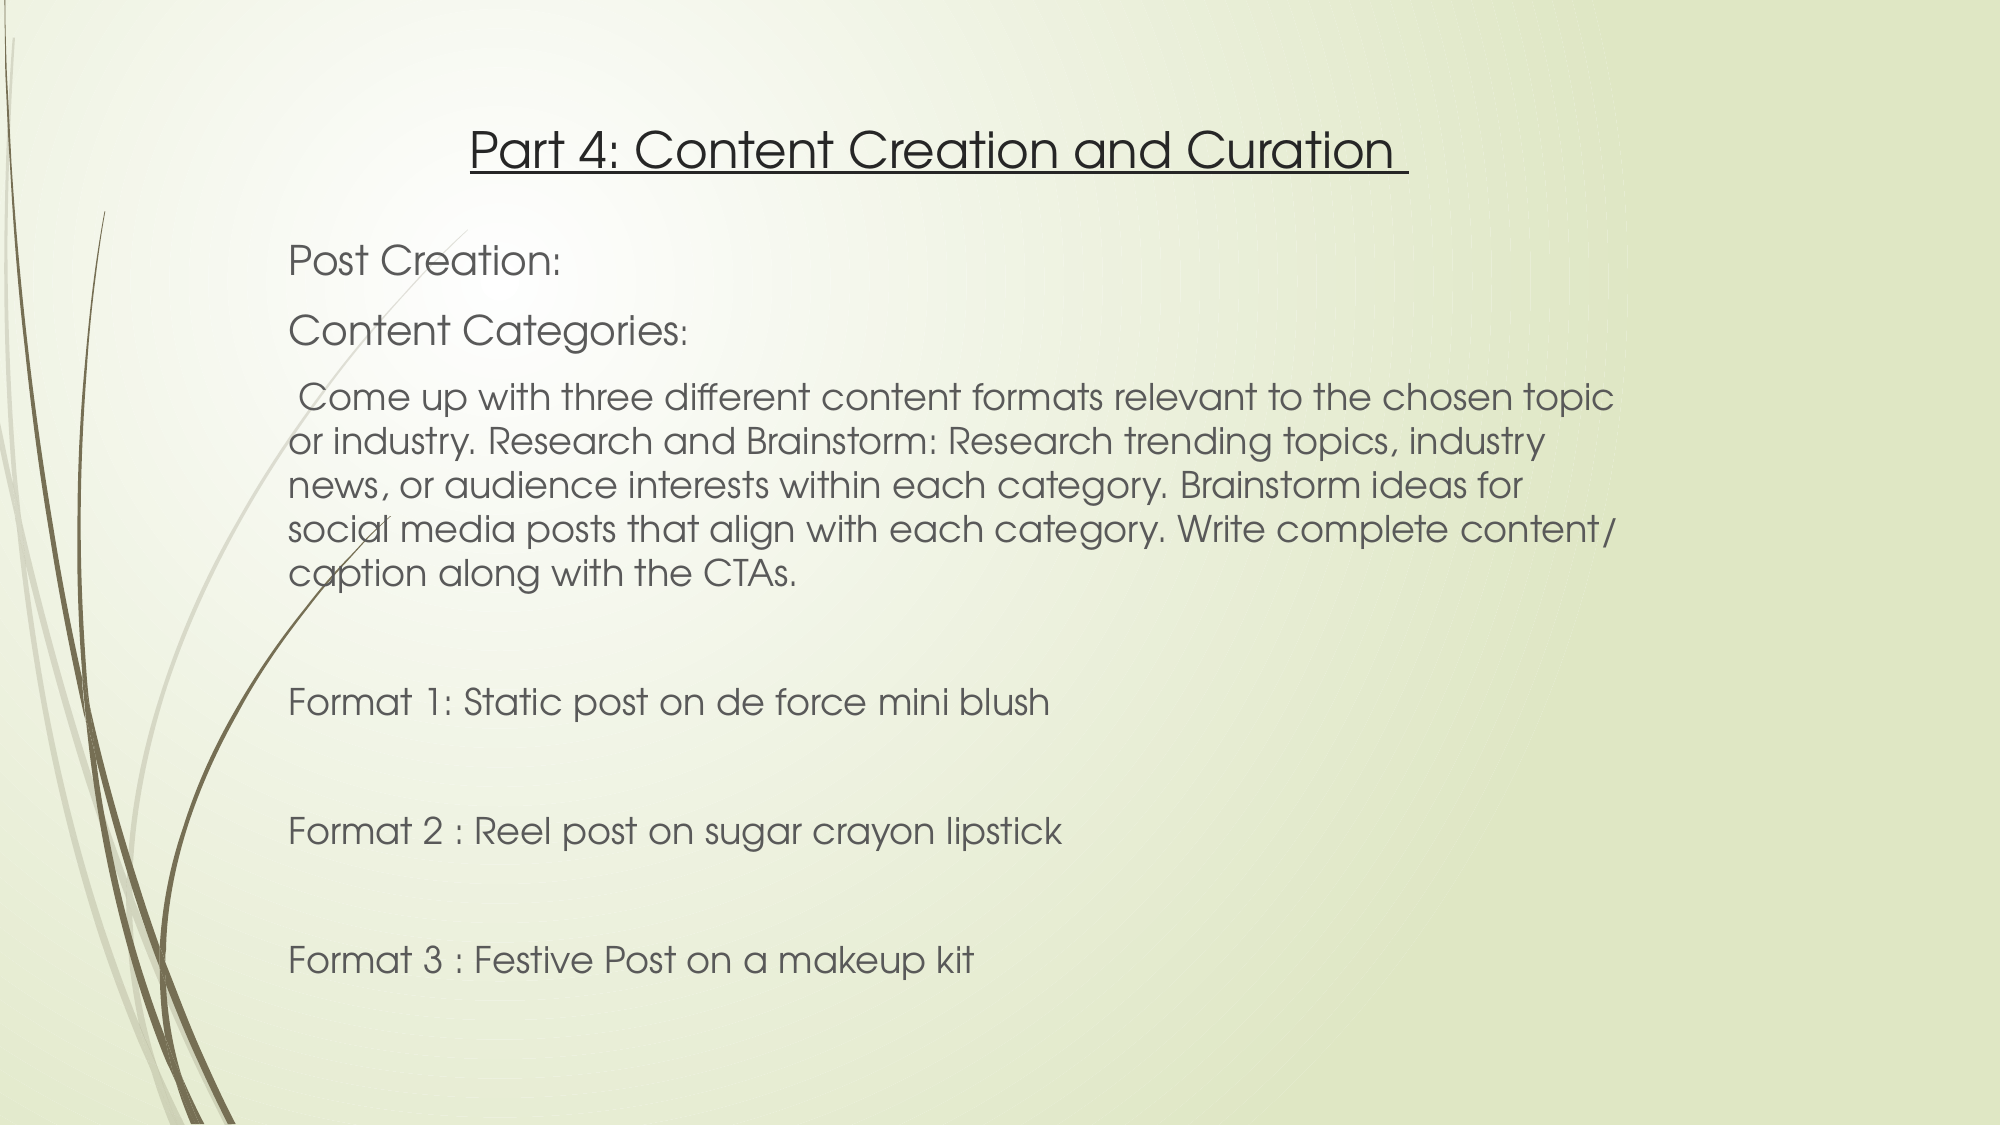

# Part 4: Content Creation and Curation
Post Creation:
Content Categories:
 Come up with three different content formats relevant to the chosen topic or industry. Research and Brainstorm: Research trending topics, industry news, or audience interests within each category. Brainstorm ideas for social media posts that align with each category. Write complete content/ caption along with the CTAs.

Format 1: Static post on de force mini blush

Format 2 : Reel post on sugar crayon lipstick

Format 3 : Festive Post on a makeup kit